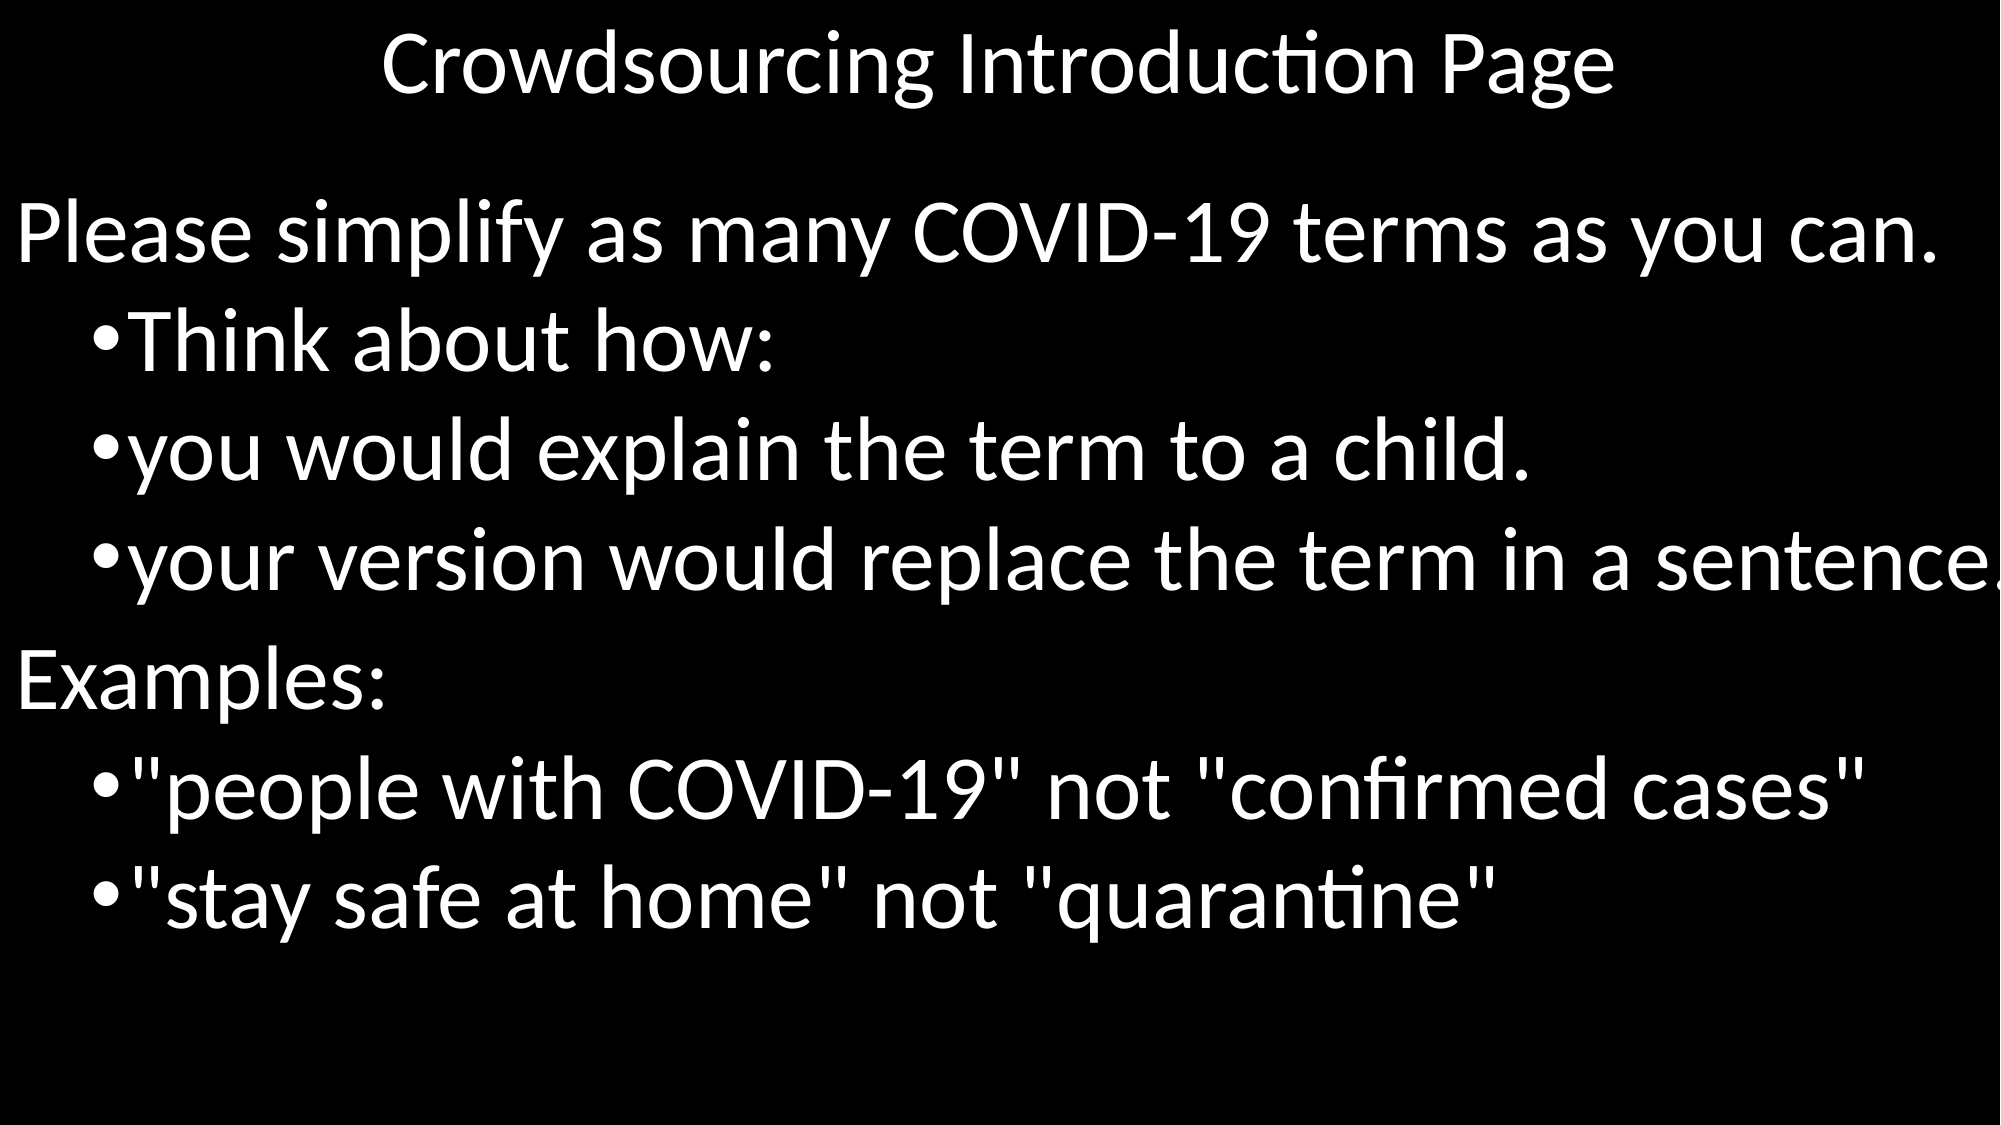

# Crowdsourcing Introduction Page
Please simplify as many COVID-19 terms as you can.
Think about how:
you would explain the term to a child.
your version would replace the term in a sentence.
Examples:
"people with COVID-19" not "confirmed cases"
"stay safe at home" not "quarantine"